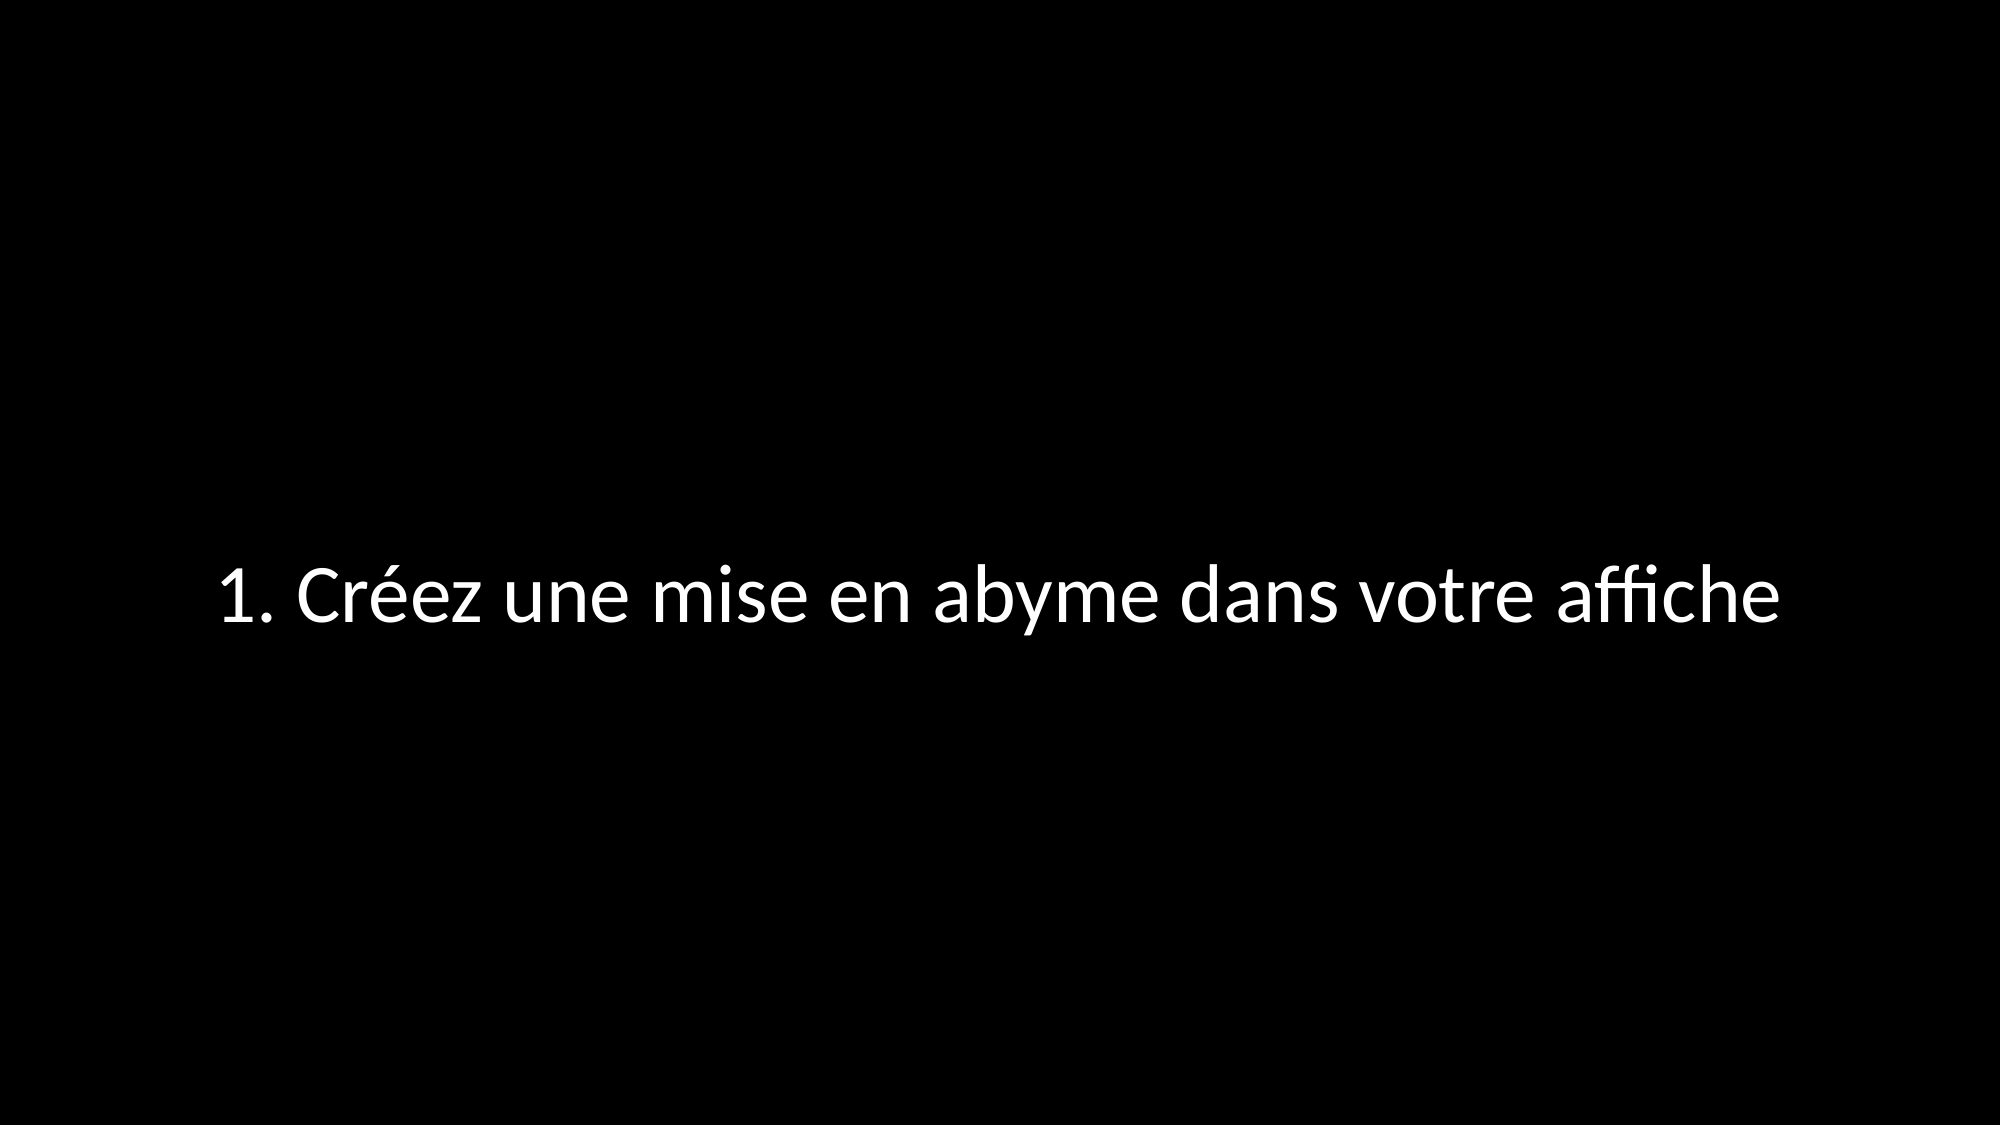

# 1. Créez une mise en abyme dans votre affiche